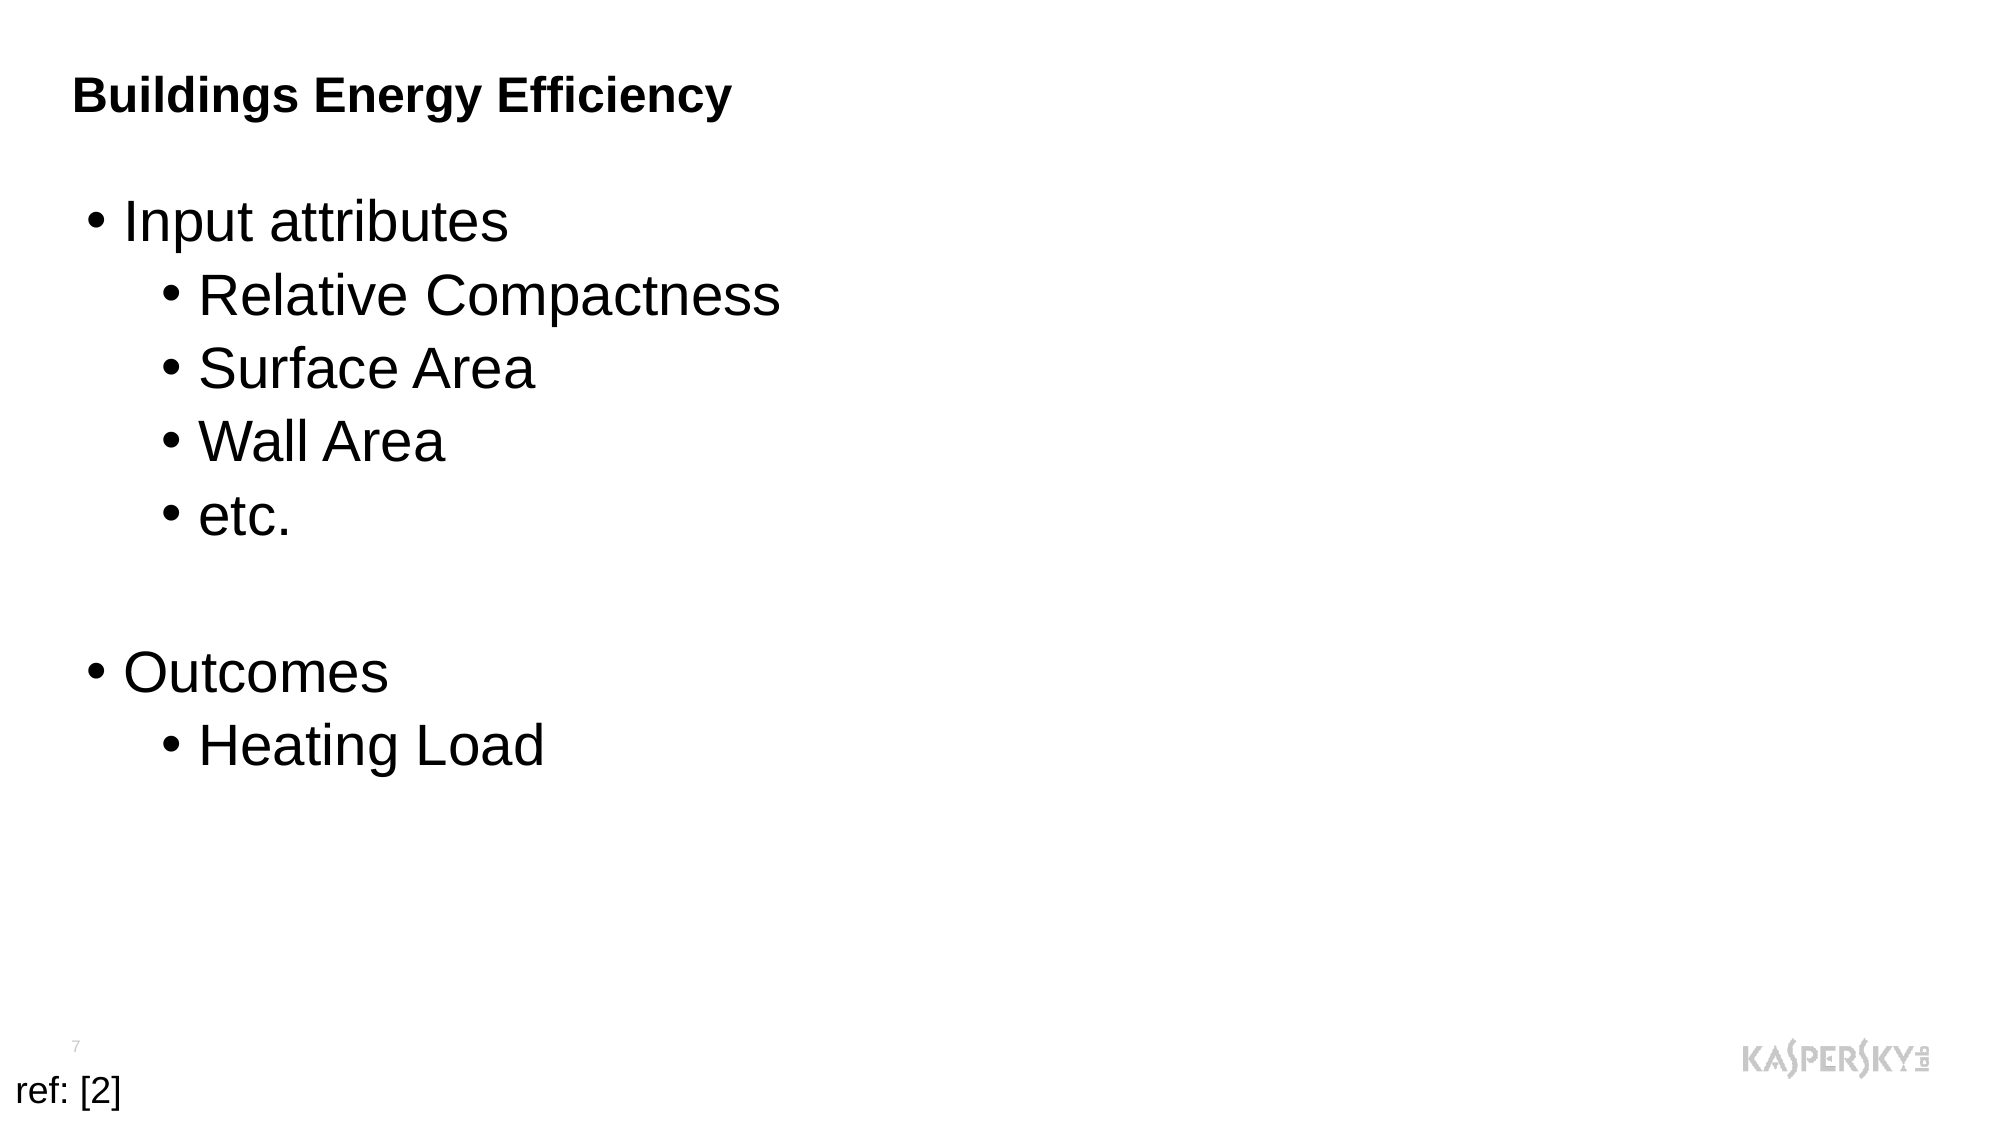

# Buildings Energy Efficiency
Input attributes
Relative Compactness
Surface Area
Wall Area
etc.

Outcomes
Heating Load

7
ref: [2]